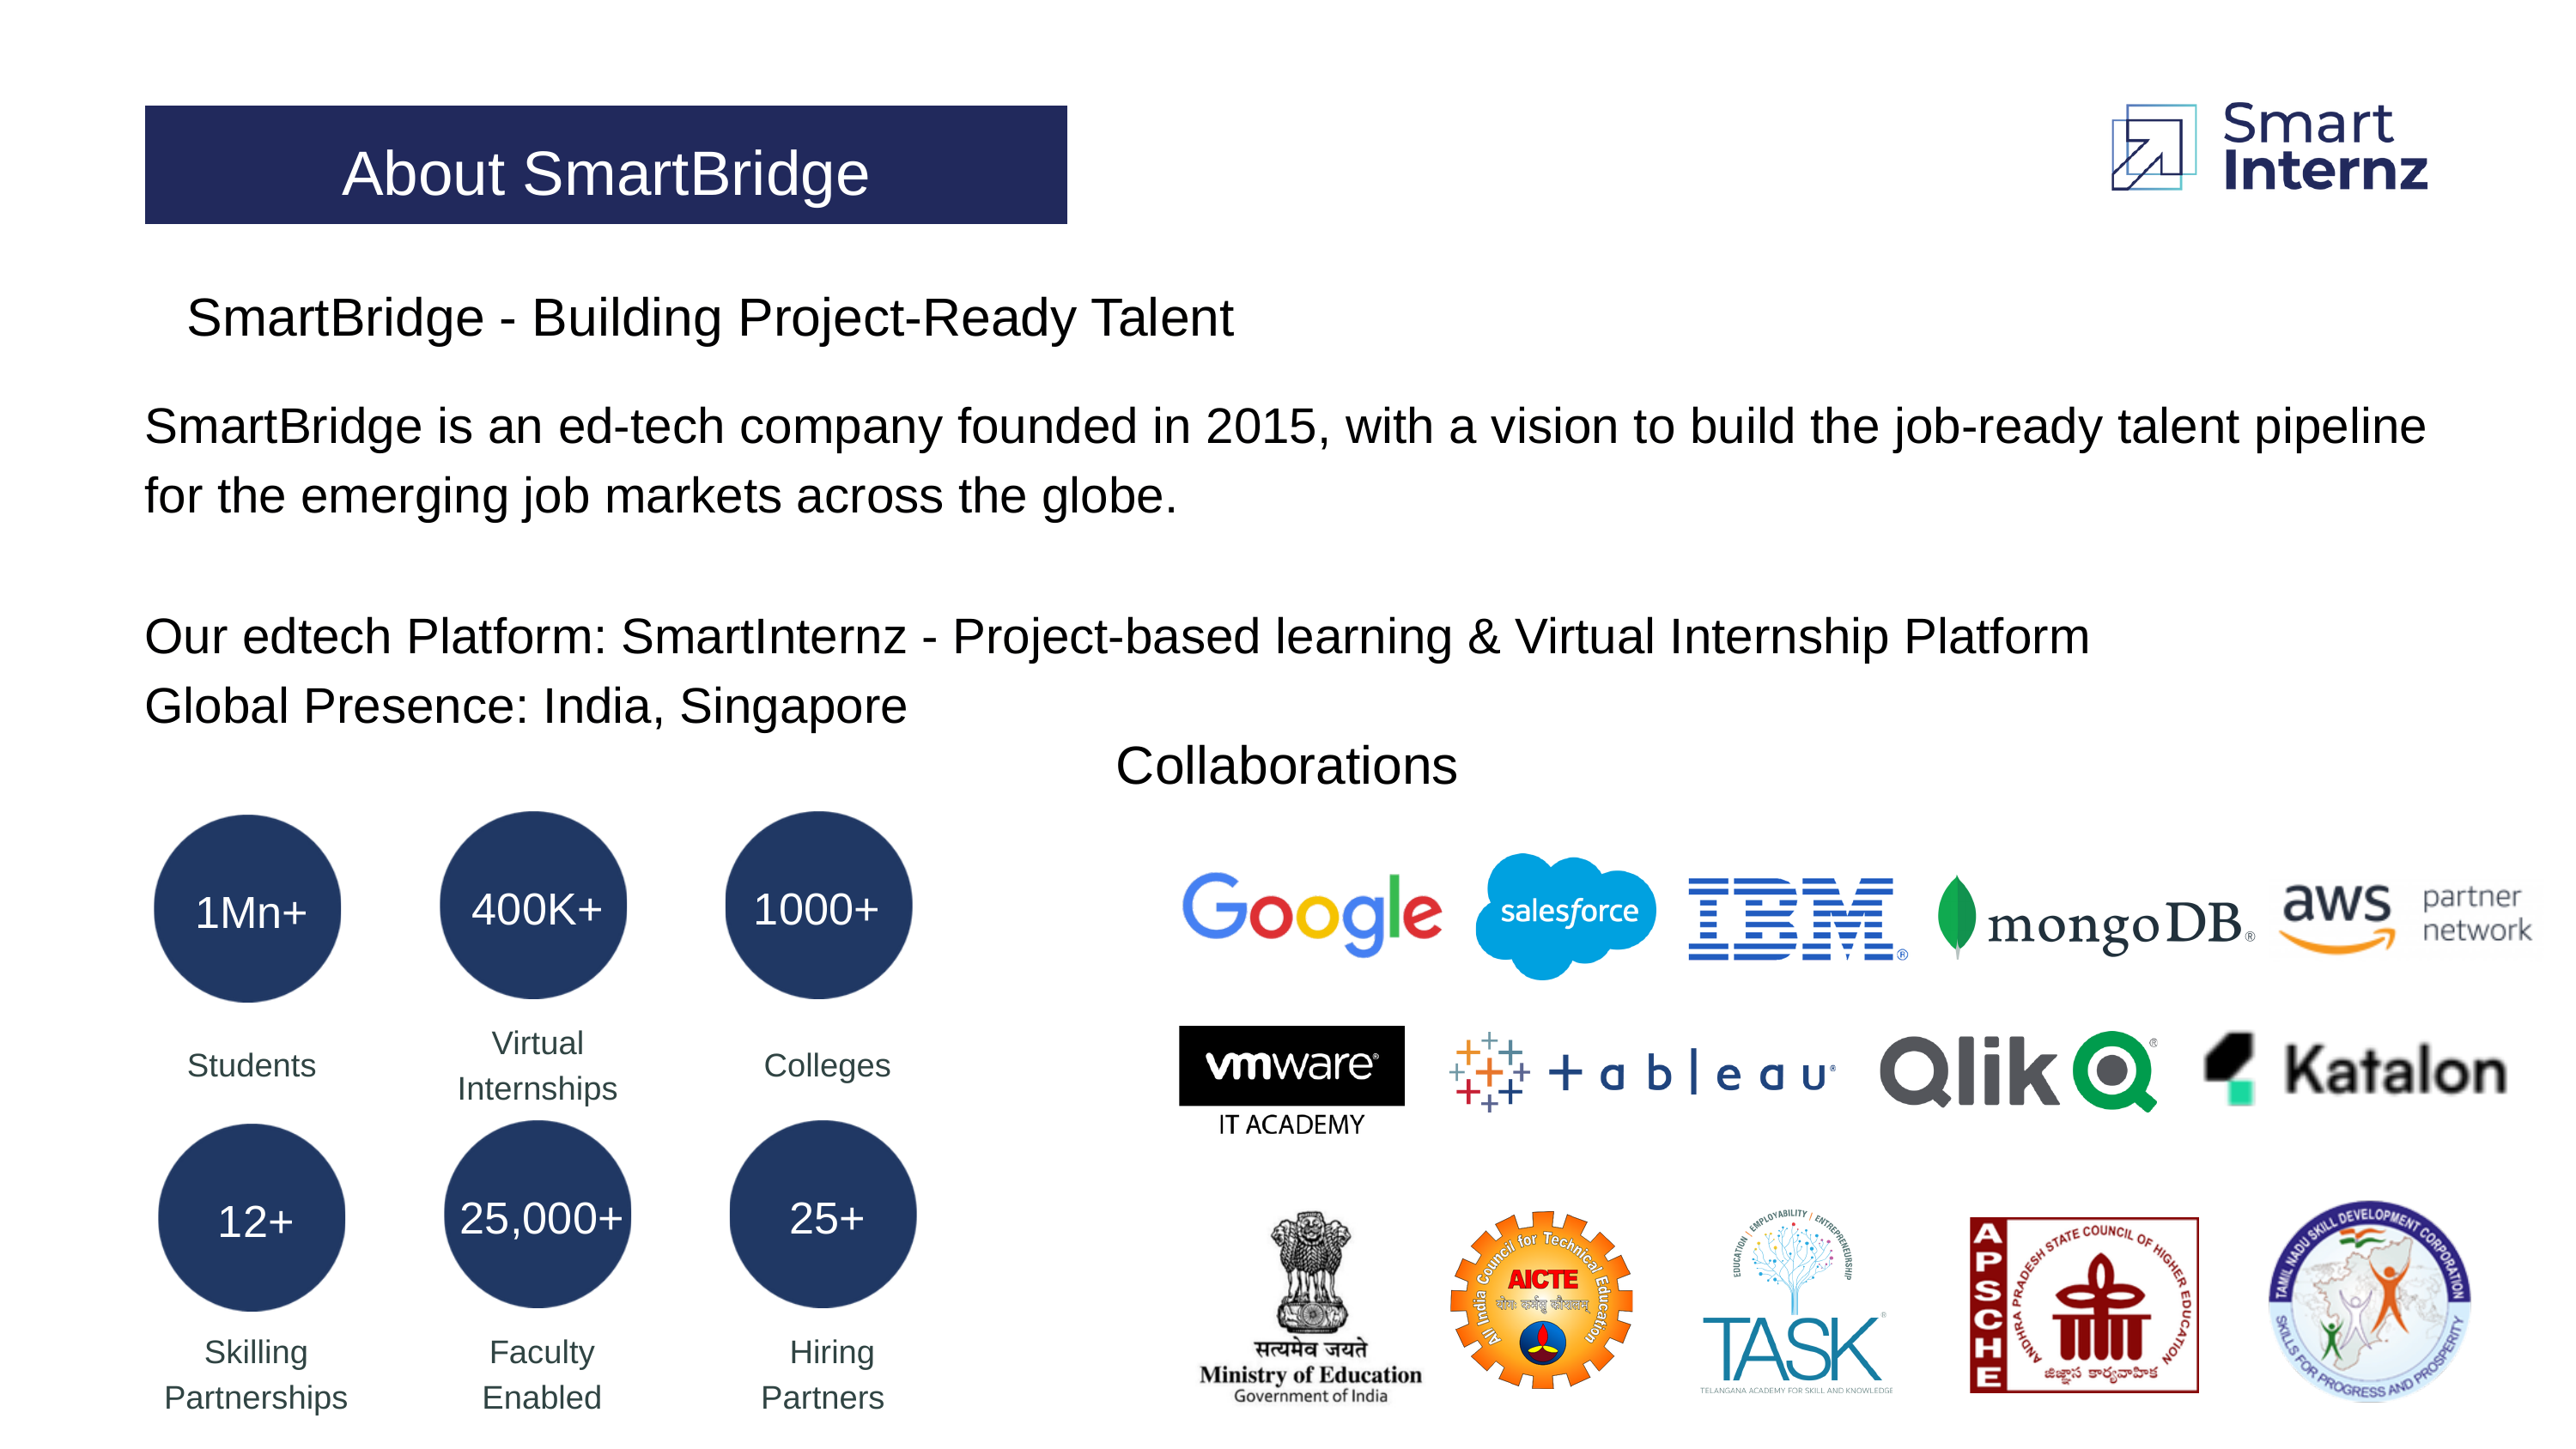

About SmartBridge
SmartBridge - Building Project-Ready Talent
SmartBridge is an ed-tech company founded in 2015, with a vision to build the job-ready talent pipeline for the emerging job markets across the globe.

Our edtech Platform: SmartInternz - Project-based learning & Virtual Internship Platform
Global Presence: India, Singapore
Collaborations

400K+
1000+

1Mn+

Virtual Internships

Students
Colleges

25,000+
25+
12+

Skilling Partnerships
Faculty Enabled
 Hiring Partners